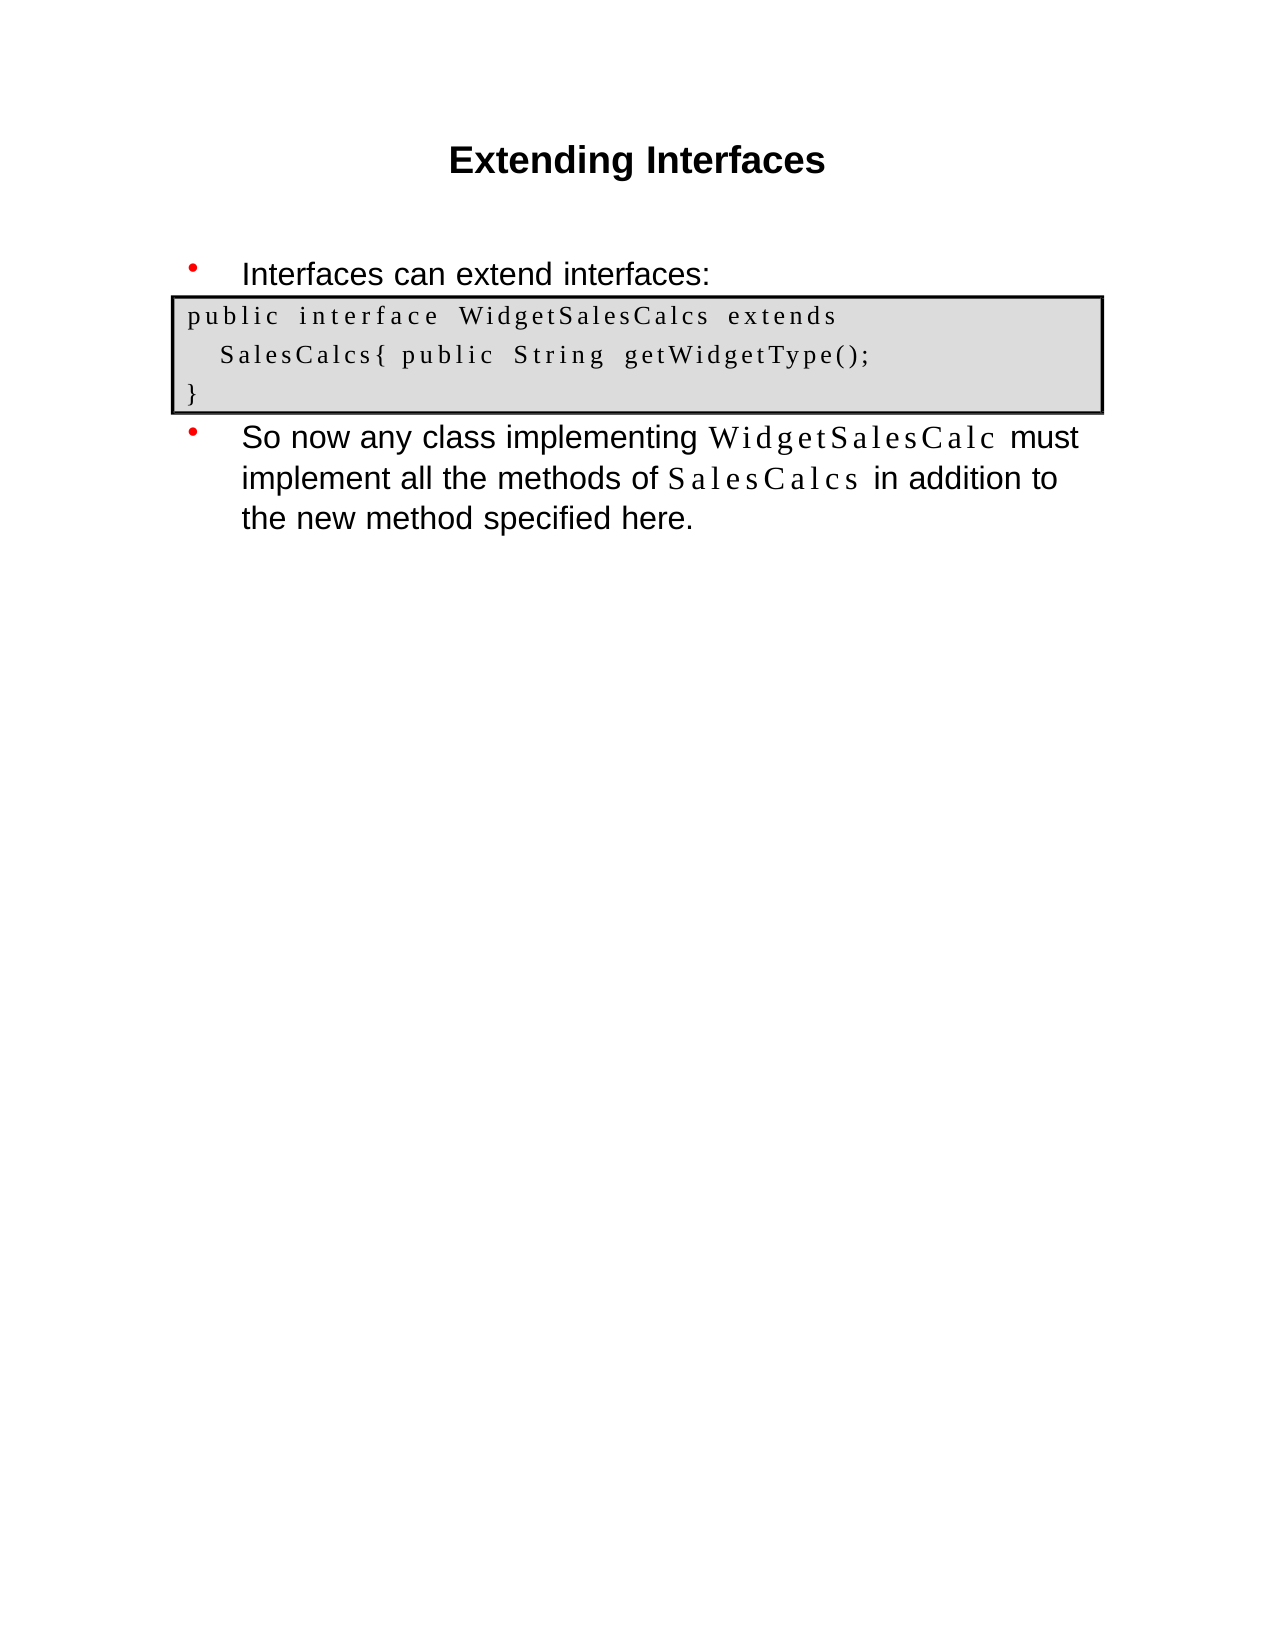

Extending Interfaces

Interfaces can extend interfaces:
public interface WidgetSalesCalcs extends SalesCalcs{ public String getWidgetType();
}
So now any class implementing WidgetSalesCalc must implement all the methods of SalesCalcs in addition to the new method specified here.